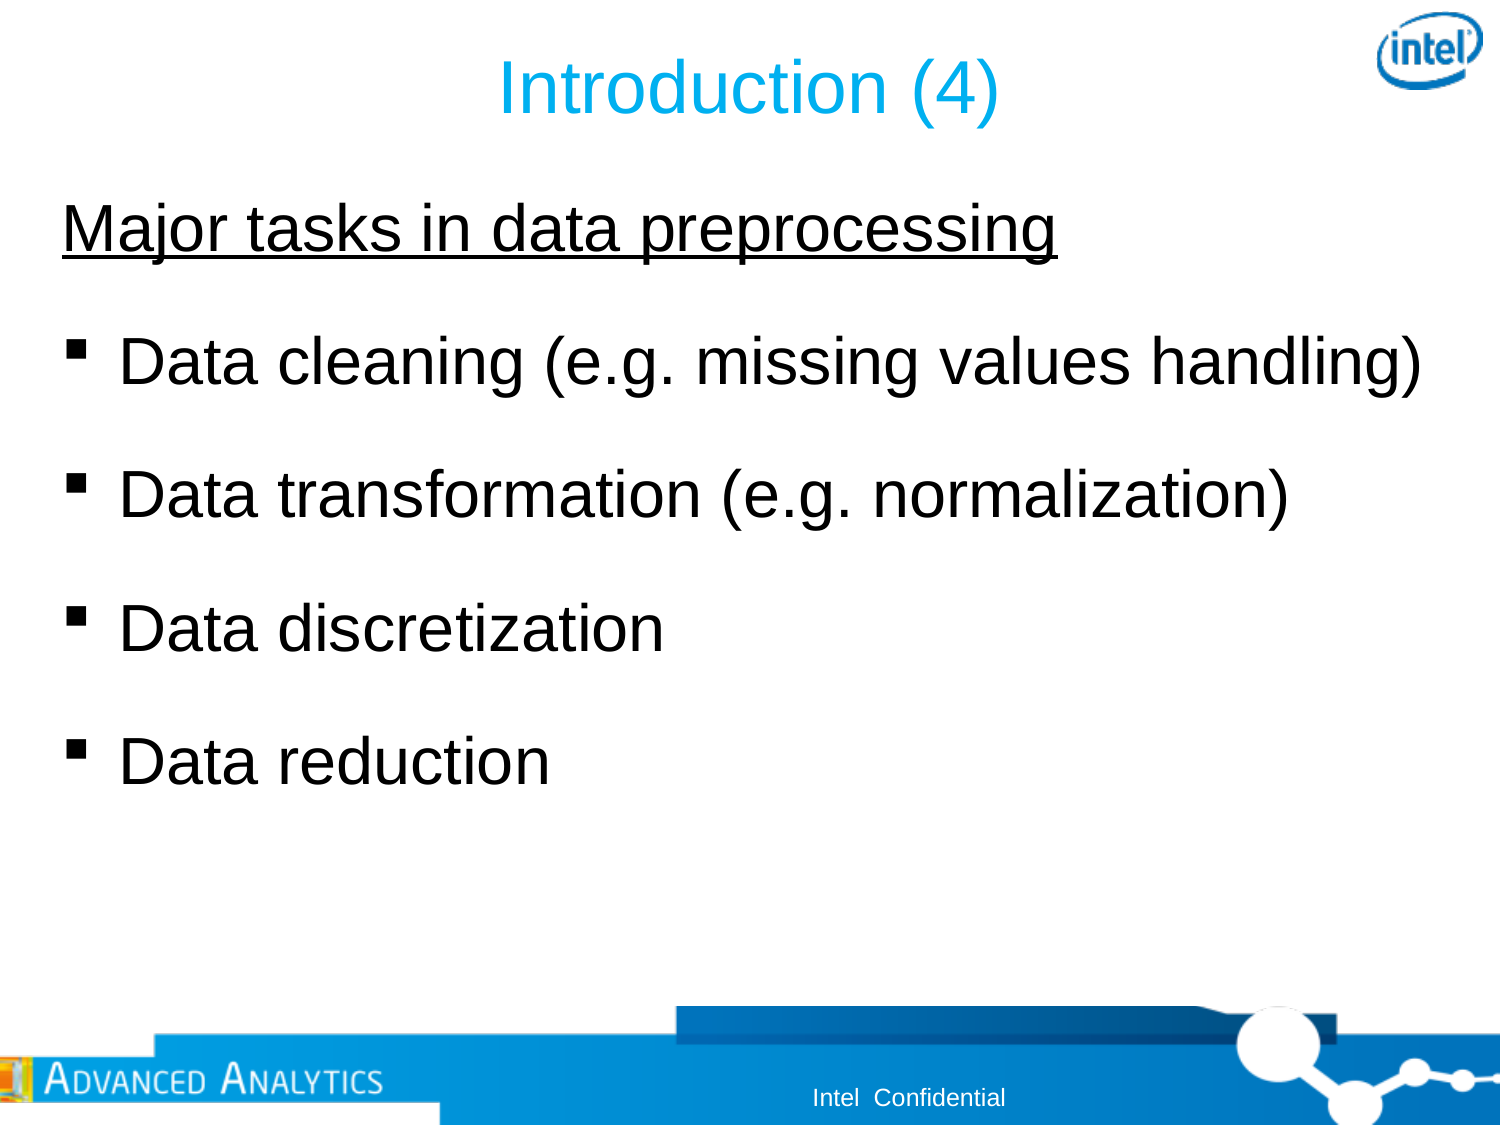

# Introduction (4)
Major tasks in data preprocessing
Data cleaning (e.g. missing values handling)
Data transformation (e.g. normalization)
Data discretization
Data reduction